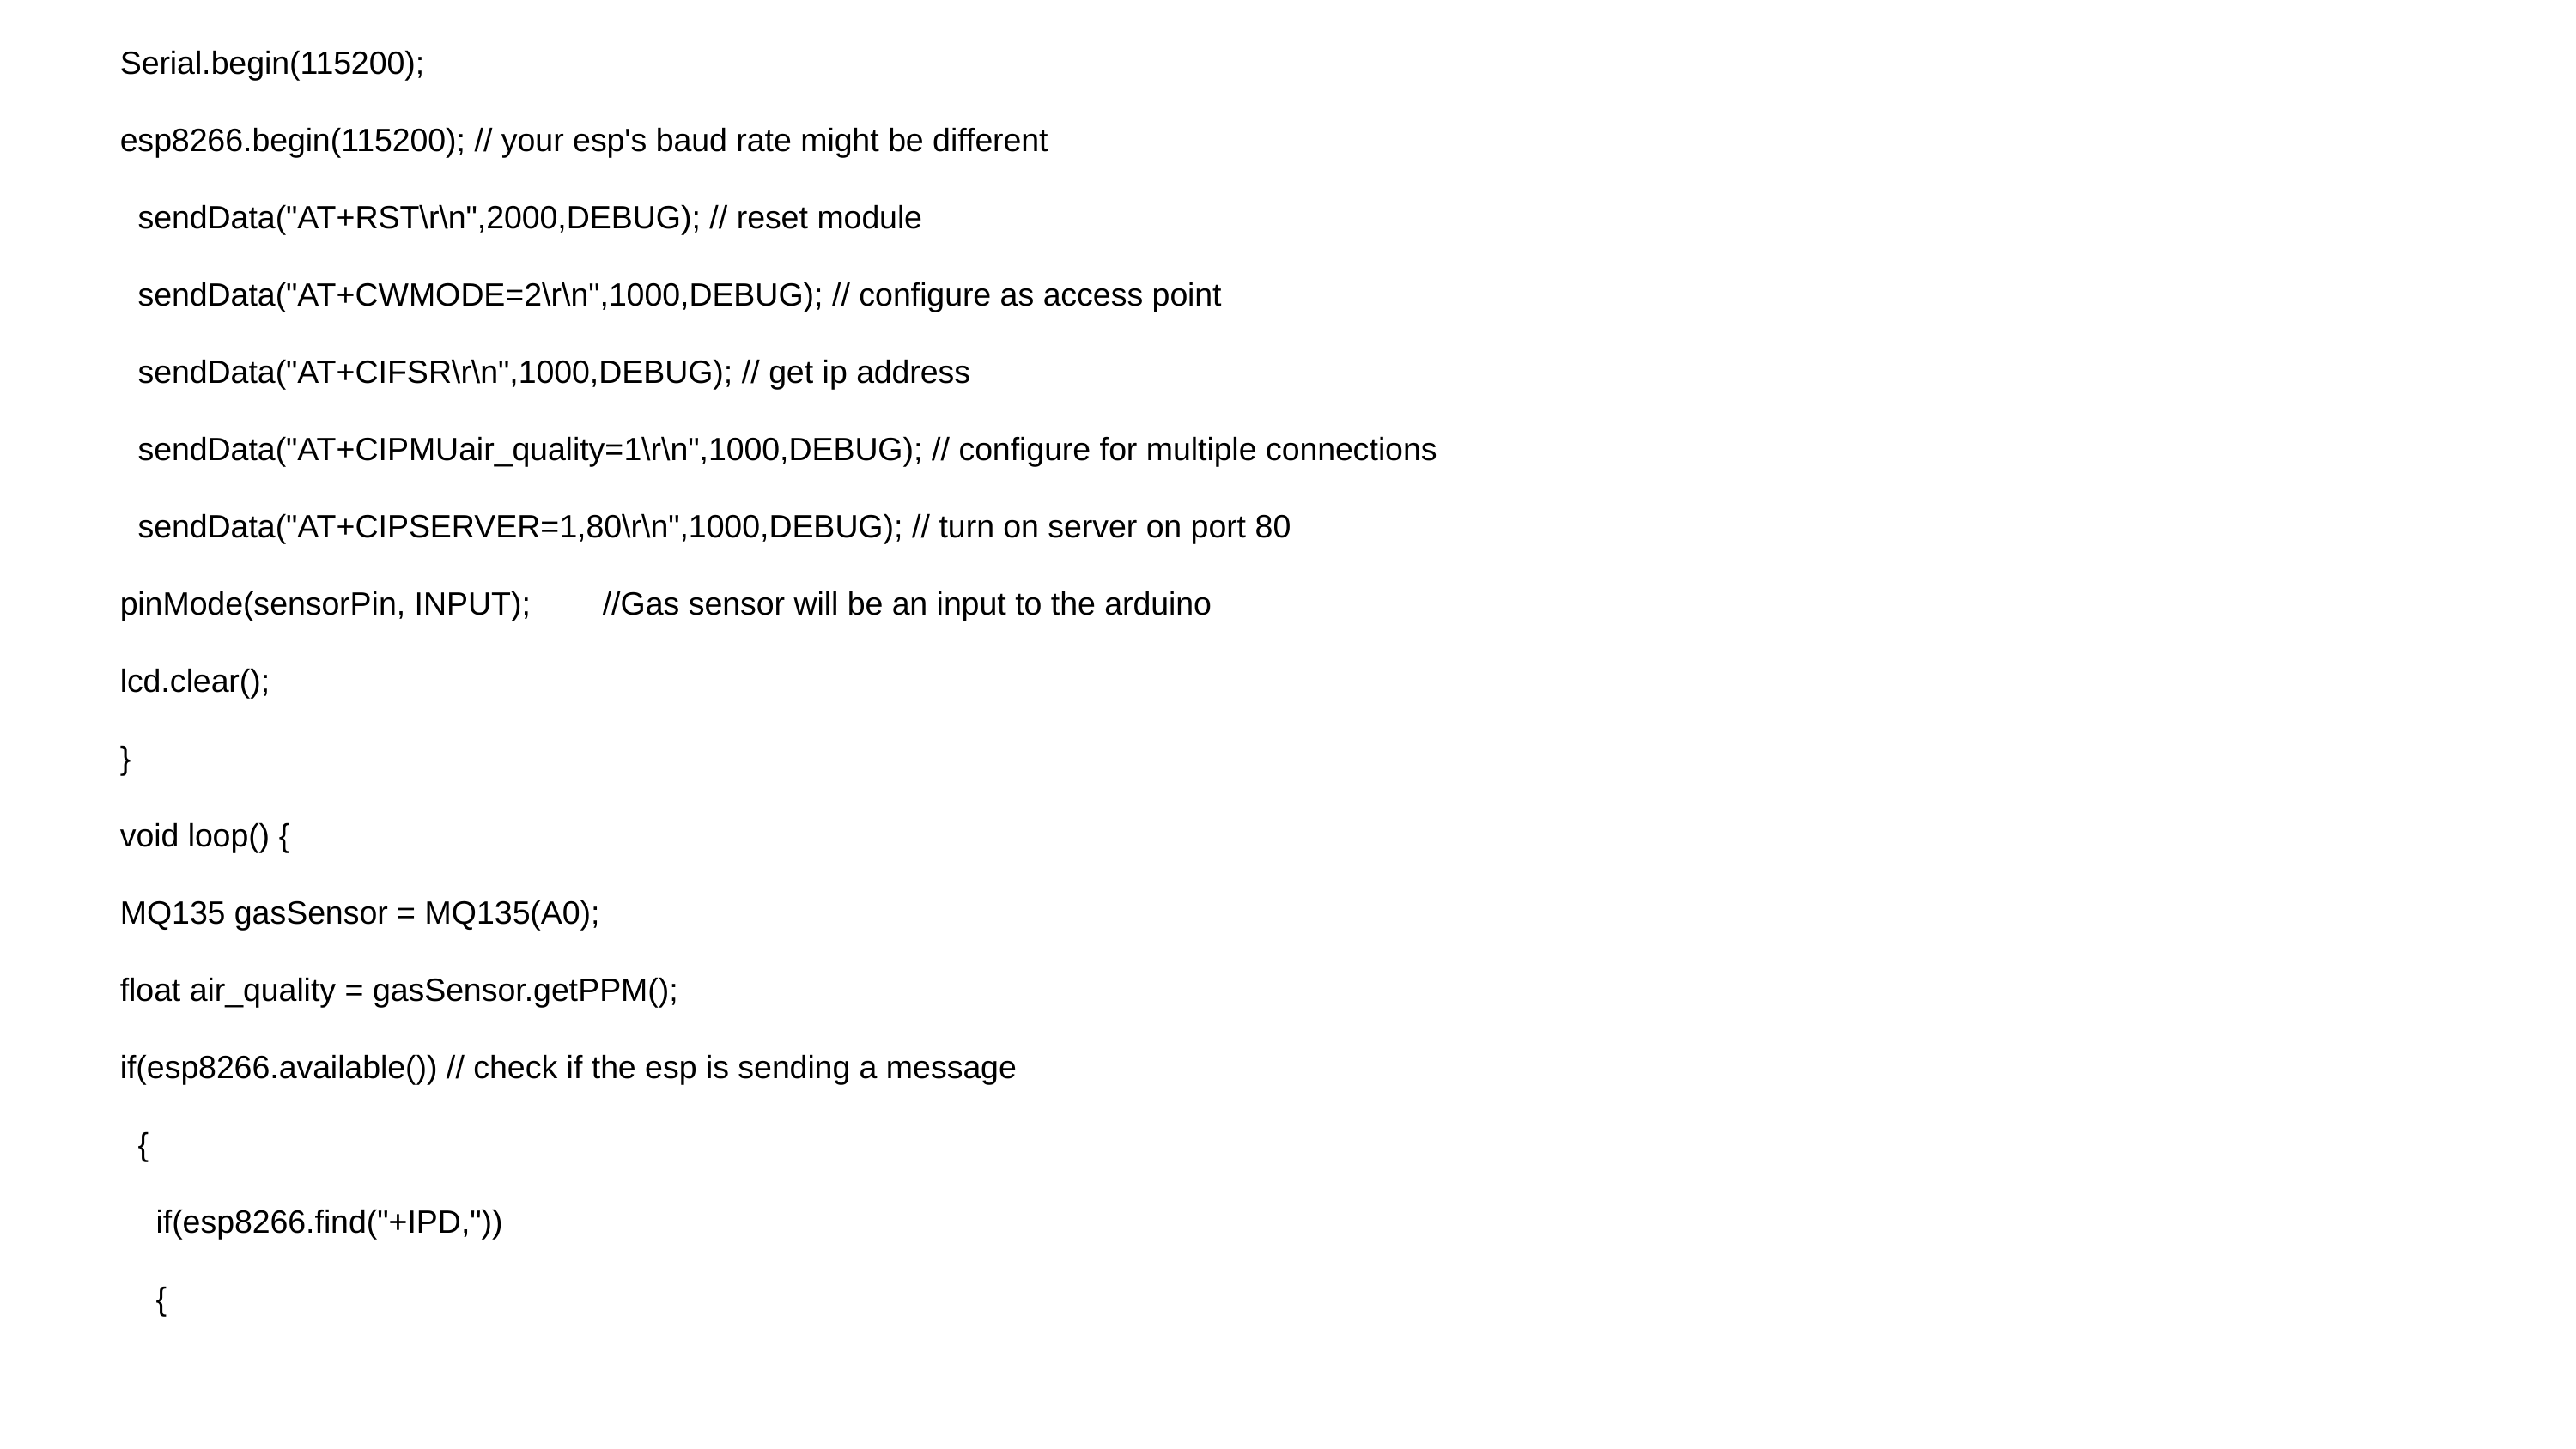

Serial.begin(115200);
esp8266.begin(115200); // your esp's baud rate might be different
  sendData("AT+RST\r\n",2000,DEBUG); // reset module
  sendData("AT+CWMODE=2\r\n",1000,DEBUG); // configure as access point
  sendData("AT+CIFSR\r\n",1000,DEBUG); // get ip address
  sendData("AT+CIPMUair_quality=1\r\n",1000,DEBUG); // configure for multiple connections
  sendData("AT+CIPSERVER=1,80\r\n",1000,DEBUG); // turn on server on port 80
pinMode(sensorPin, INPUT);        //Gas sensor will be an input to the arduino
lcd.clear();
}
 
void loop() {
 
MQ135 gasSensor = MQ135(A0);
float air_quality = gasSensor.getPPM();
 
if(esp8266.available()) // check if the esp is sending a message 
  {
    if(esp8266.find("+IPD,"))
    {